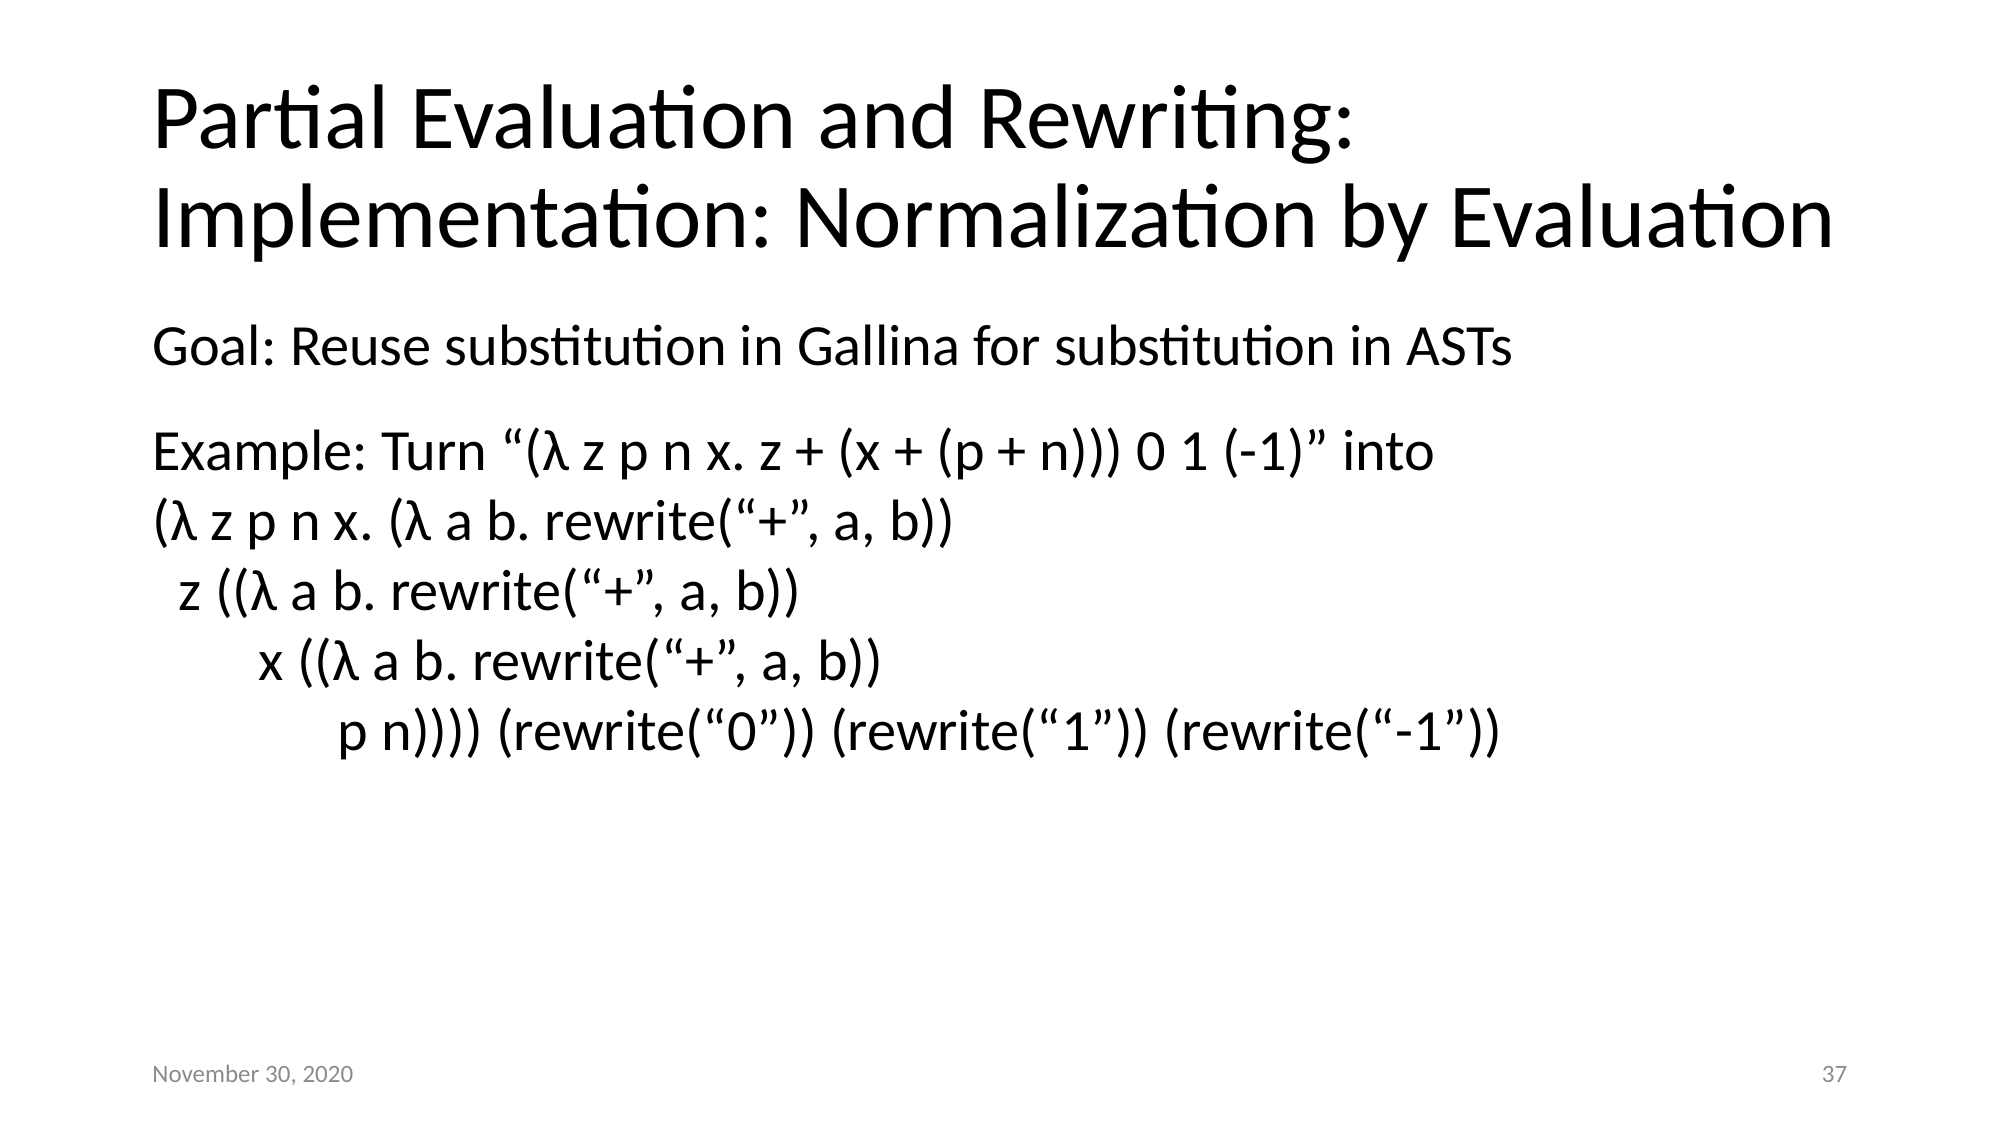

# Partial Evaluation and Rewriting: Implementation: Normalization by Evaluation
Goal: Reuse substitution in Gallina for substitution in ASTs
Example: Turn “(λ z p n x. z + (x + (p + n))) 0 1 (-1)” into
(λ z p n x. (λ a b. rewrite(“+”, a, b))
  z ((λ a b. rewrite(“+”, a, b))
        x ((λ a b. rewrite(“+”, a, b))
              p n)))) (rewrite(“0”)) (rewrite(“1”)) (rewrite(“-1”))

November 30, 2020
37